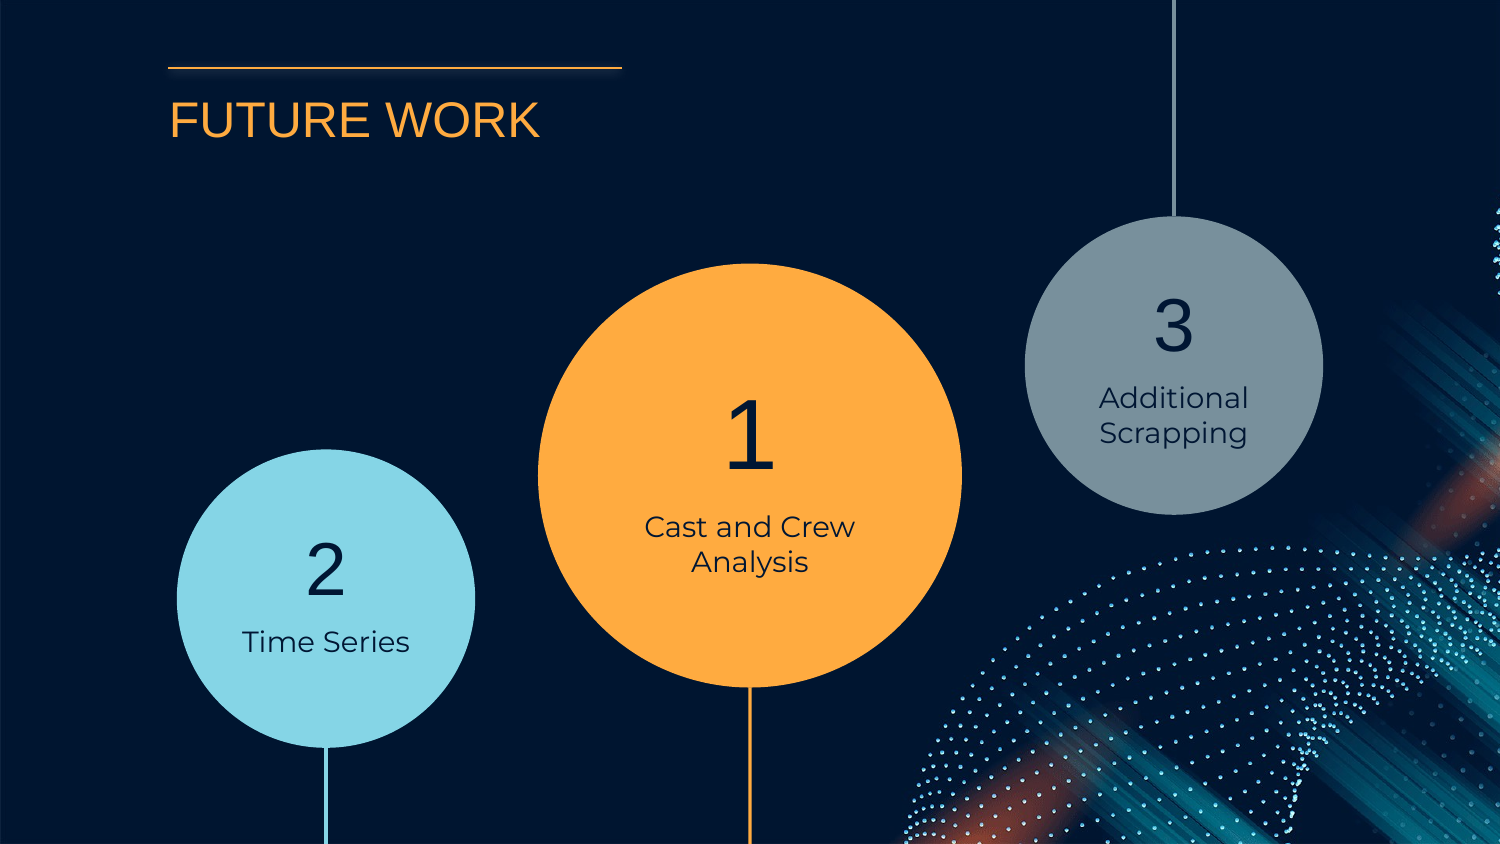

# FUTURE WORK

3

1
Additional Scrapping

Cast and Crew Analysis
2
Time Series